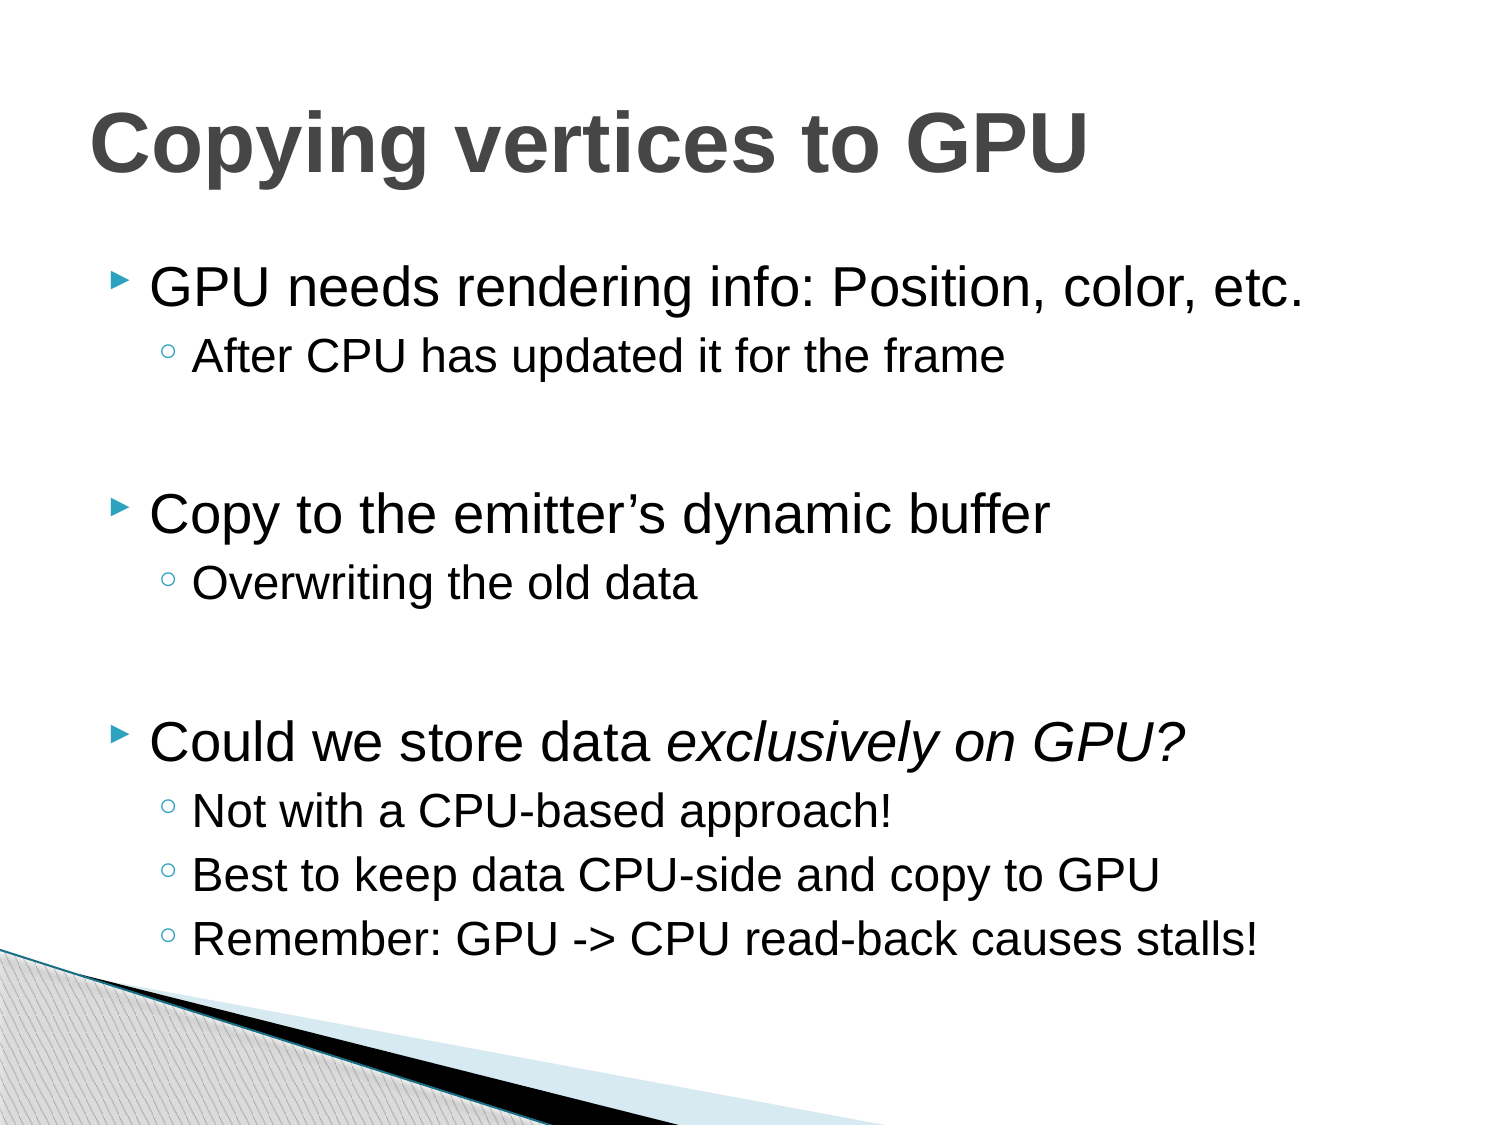

# Copying vertices to GPU
GPU needs rendering info: Position, color, etc.
After CPU has updated it for the frame

Copy to the emitter’s dynamic buffer
Overwriting the old data

Could we store data exclusively on GPU?
Not with a CPU-based approach!
Best to keep data CPU-side and copy to GPU
Remember: GPU -> CPU read-back causes stalls!